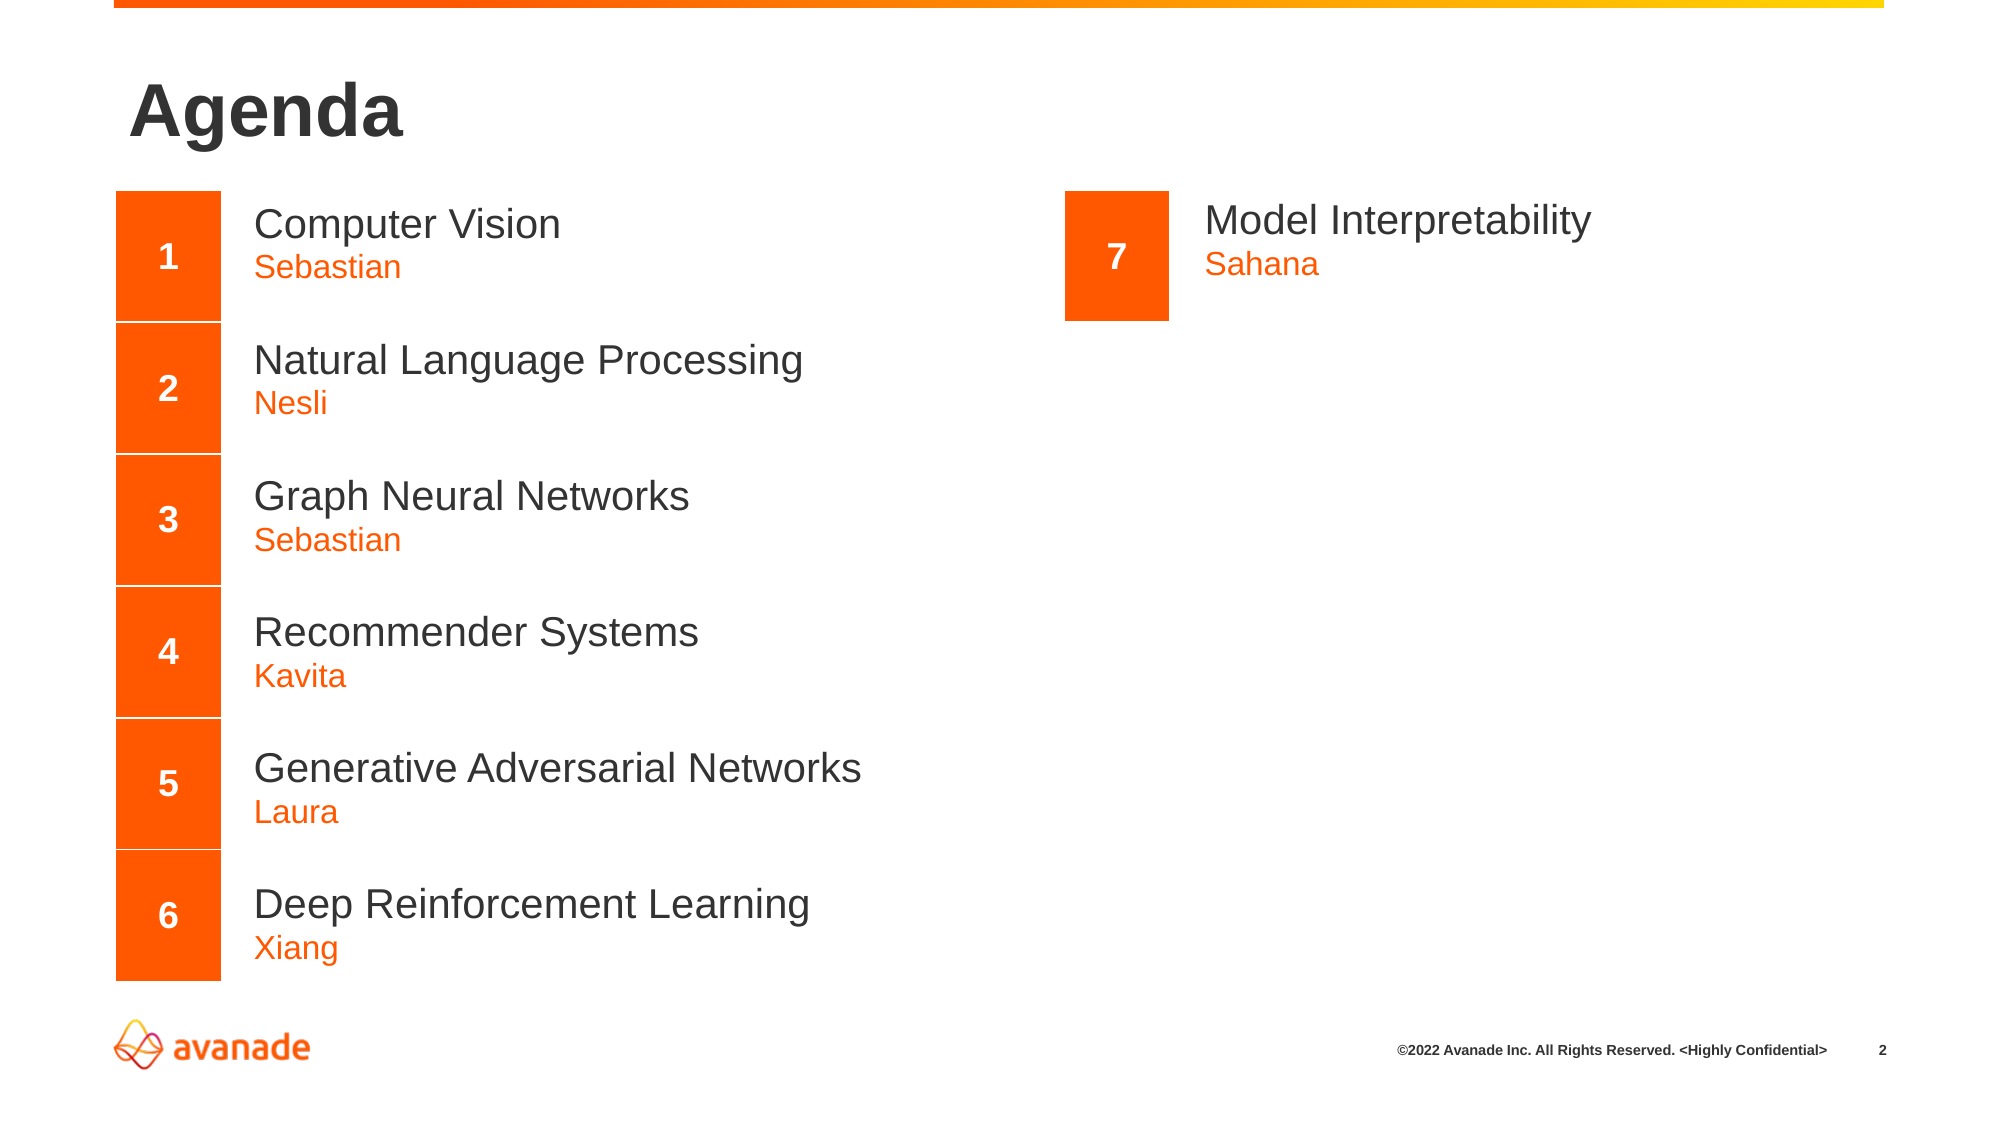

# Agenda
| 1 |
| --- |
| 2 |
| 3 |
| 4 |
| 5 |
| 6 |
| 7 |
| --- |
Model Interpretability
Sahana
Computer Vision
Sebastian
Natural Language Processing
Nesli
Graph Neural Networks
Sebastian
Recommender Systems
Kavita
Generative Adversarial Networks
Laura
Deep Reinforcement Learning
Xiang